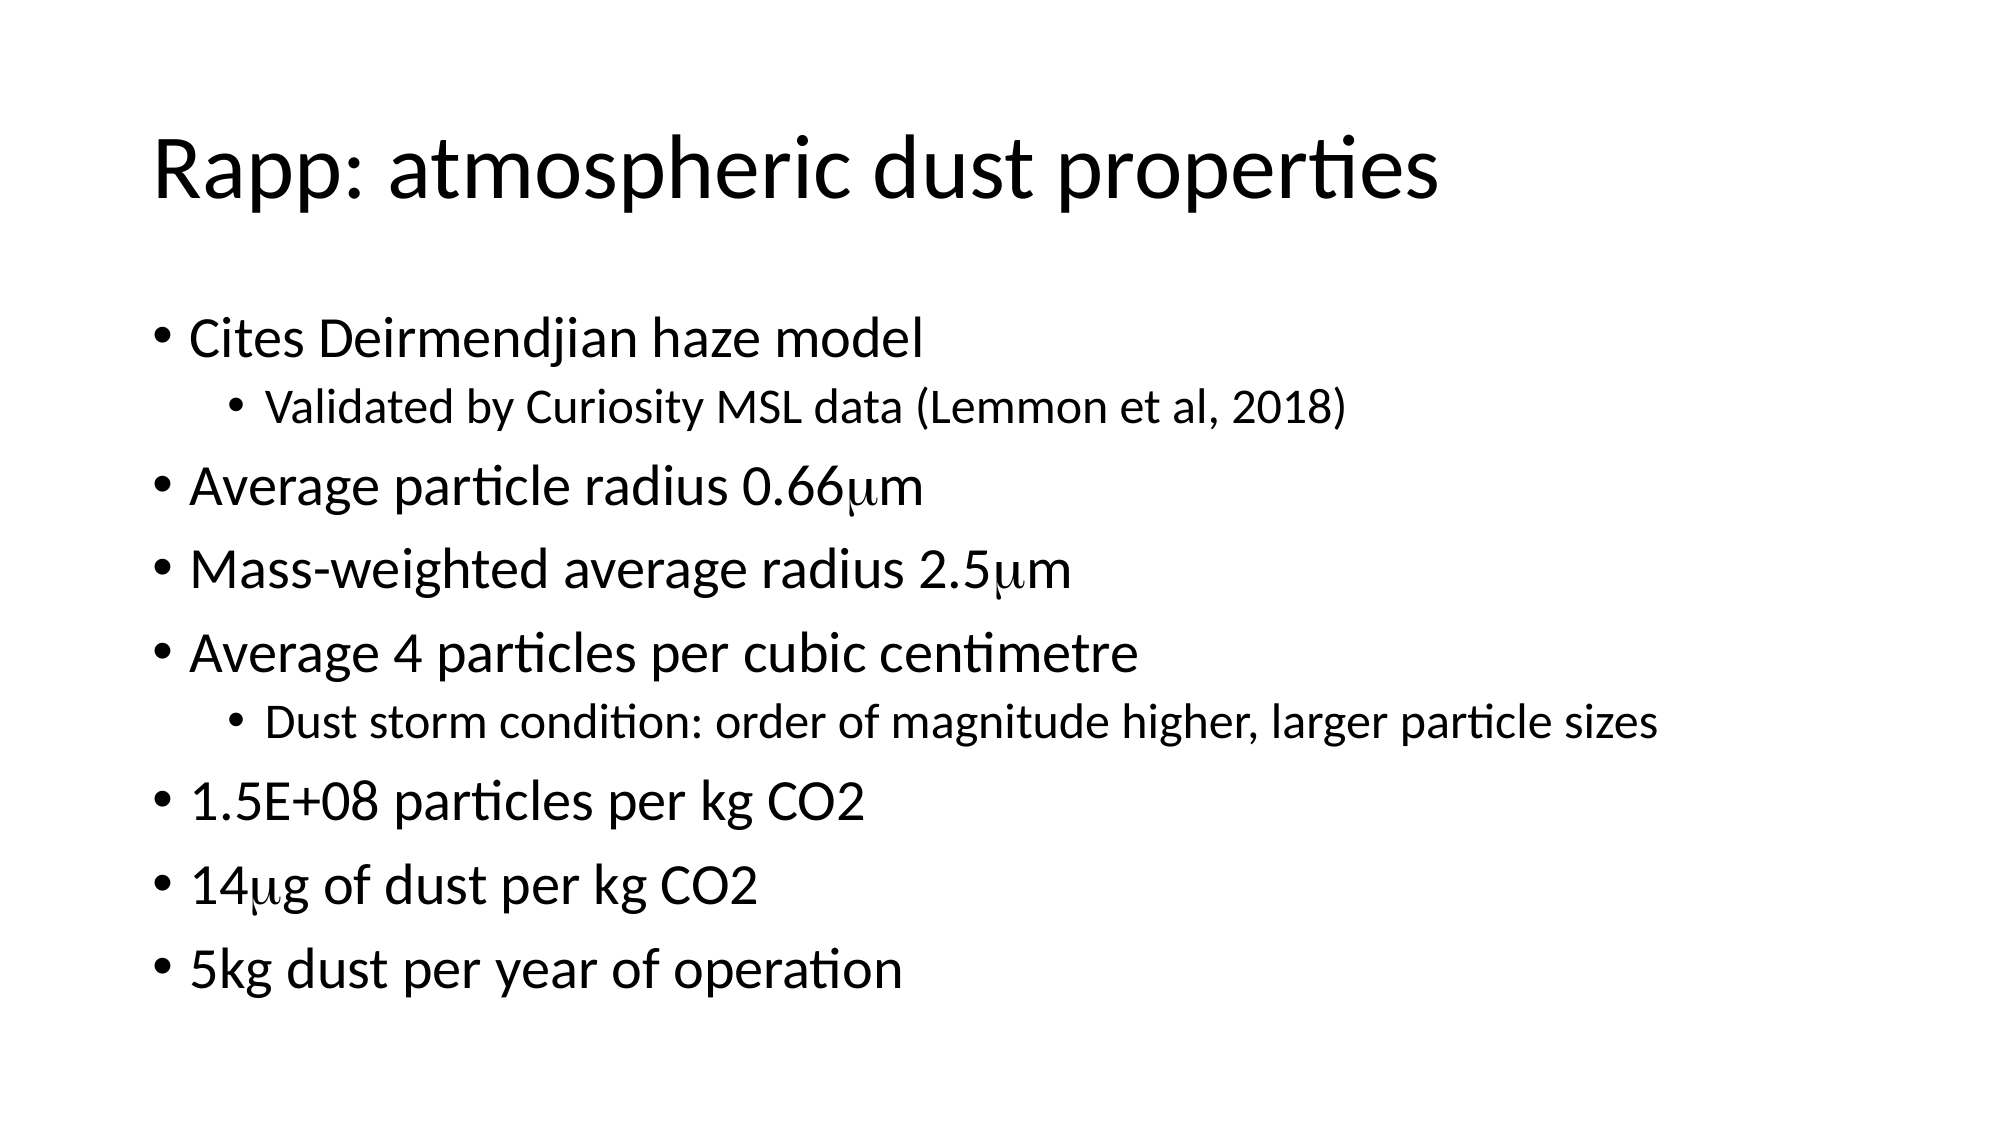

# Rapp: atmospheric dust properties
Cites Deirmendjian haze model
Validated by Curiosity MSL data (Lemmon et al, 2018)
Average particle radius 0.66μm
Mass-weighted average radius 2.5μm
Average 4 particles per cubic centimetre
Dust storm condition: order of magnitude higher, larger particle sizes
1.5E+08 particles per kg CO2
14μg of dust per kg CO2
5kg dust per year of operation